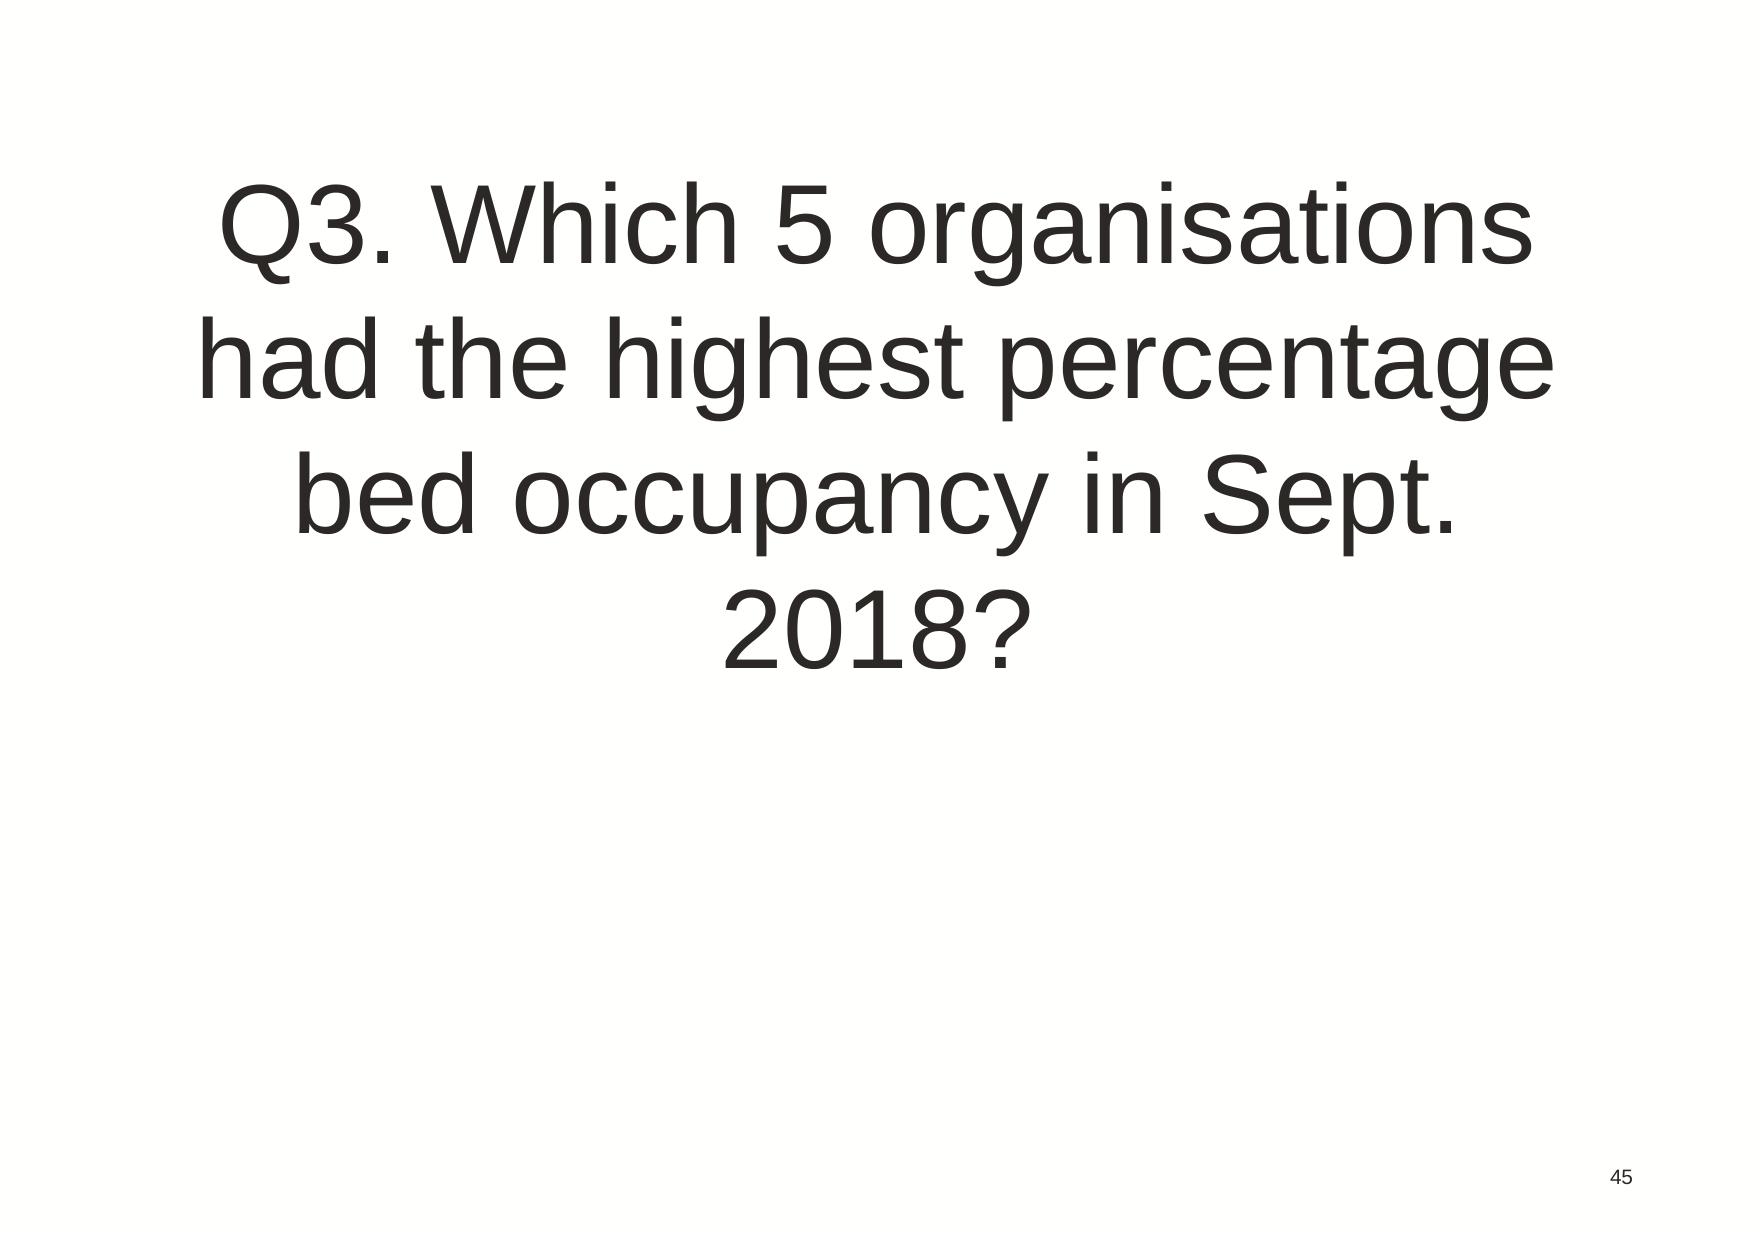

# Q3. Which 5 organisations had the highest percentage bed occupancy in Sept. 2018?

45